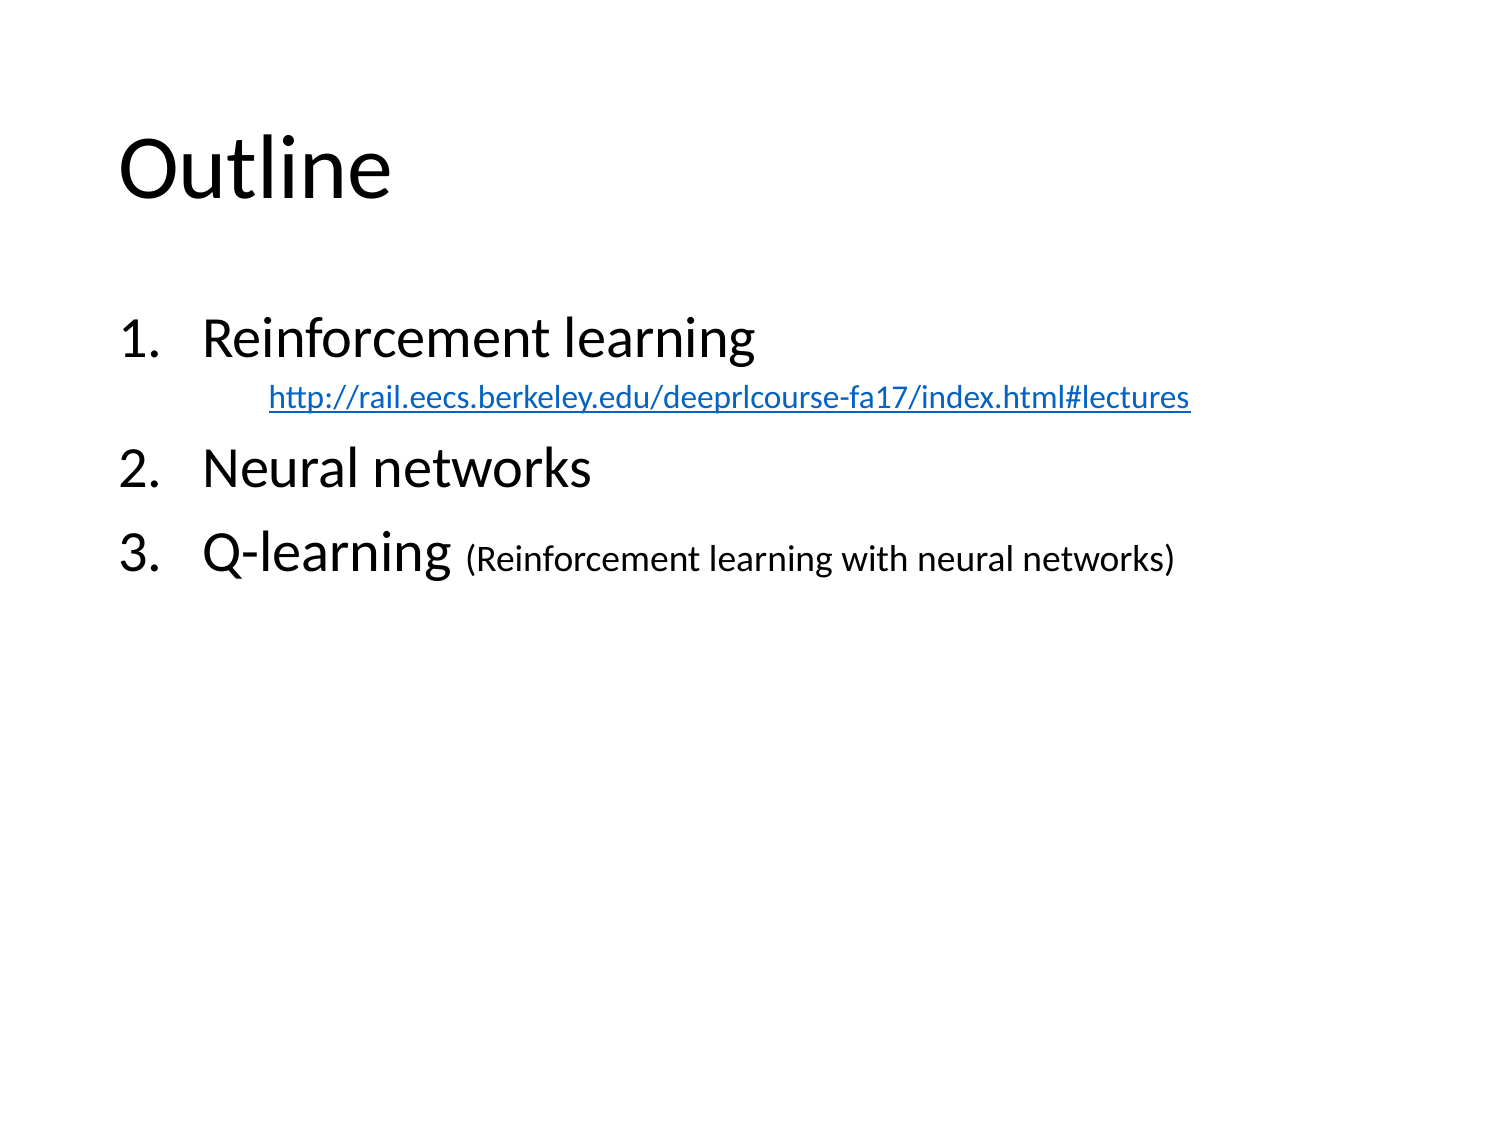

# Outline
Reinforcement learning
http://rail.eecs.berkeley.edu/deeprlcourse-fa17/index.html#lectures
Neural networks
Q-learning (Reinforcement learning with neural networks)